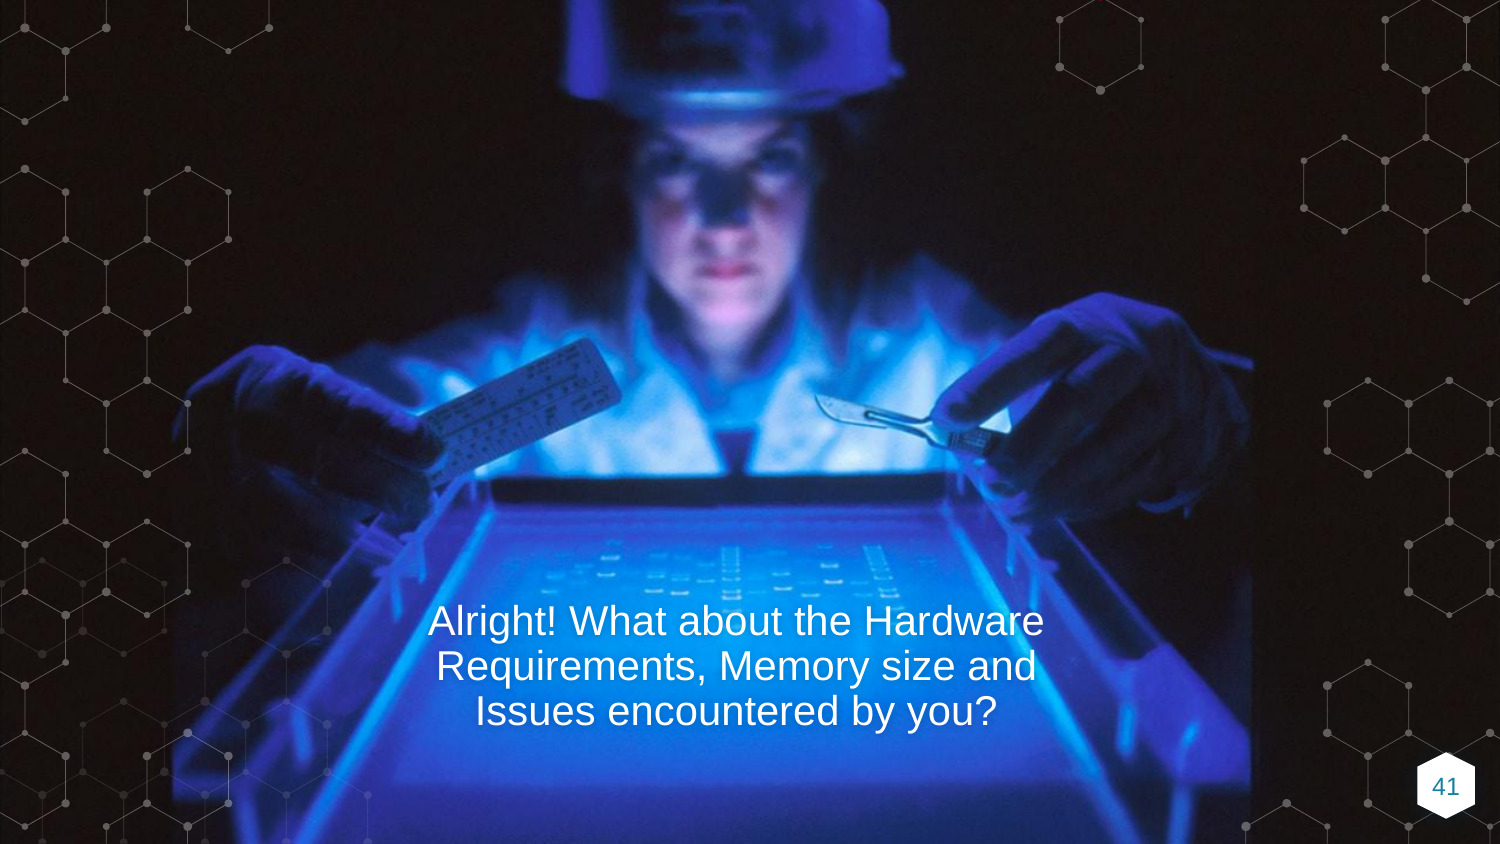

Alright! What about the Hardware Requirements, Memory size and Issues encountered by you?
41